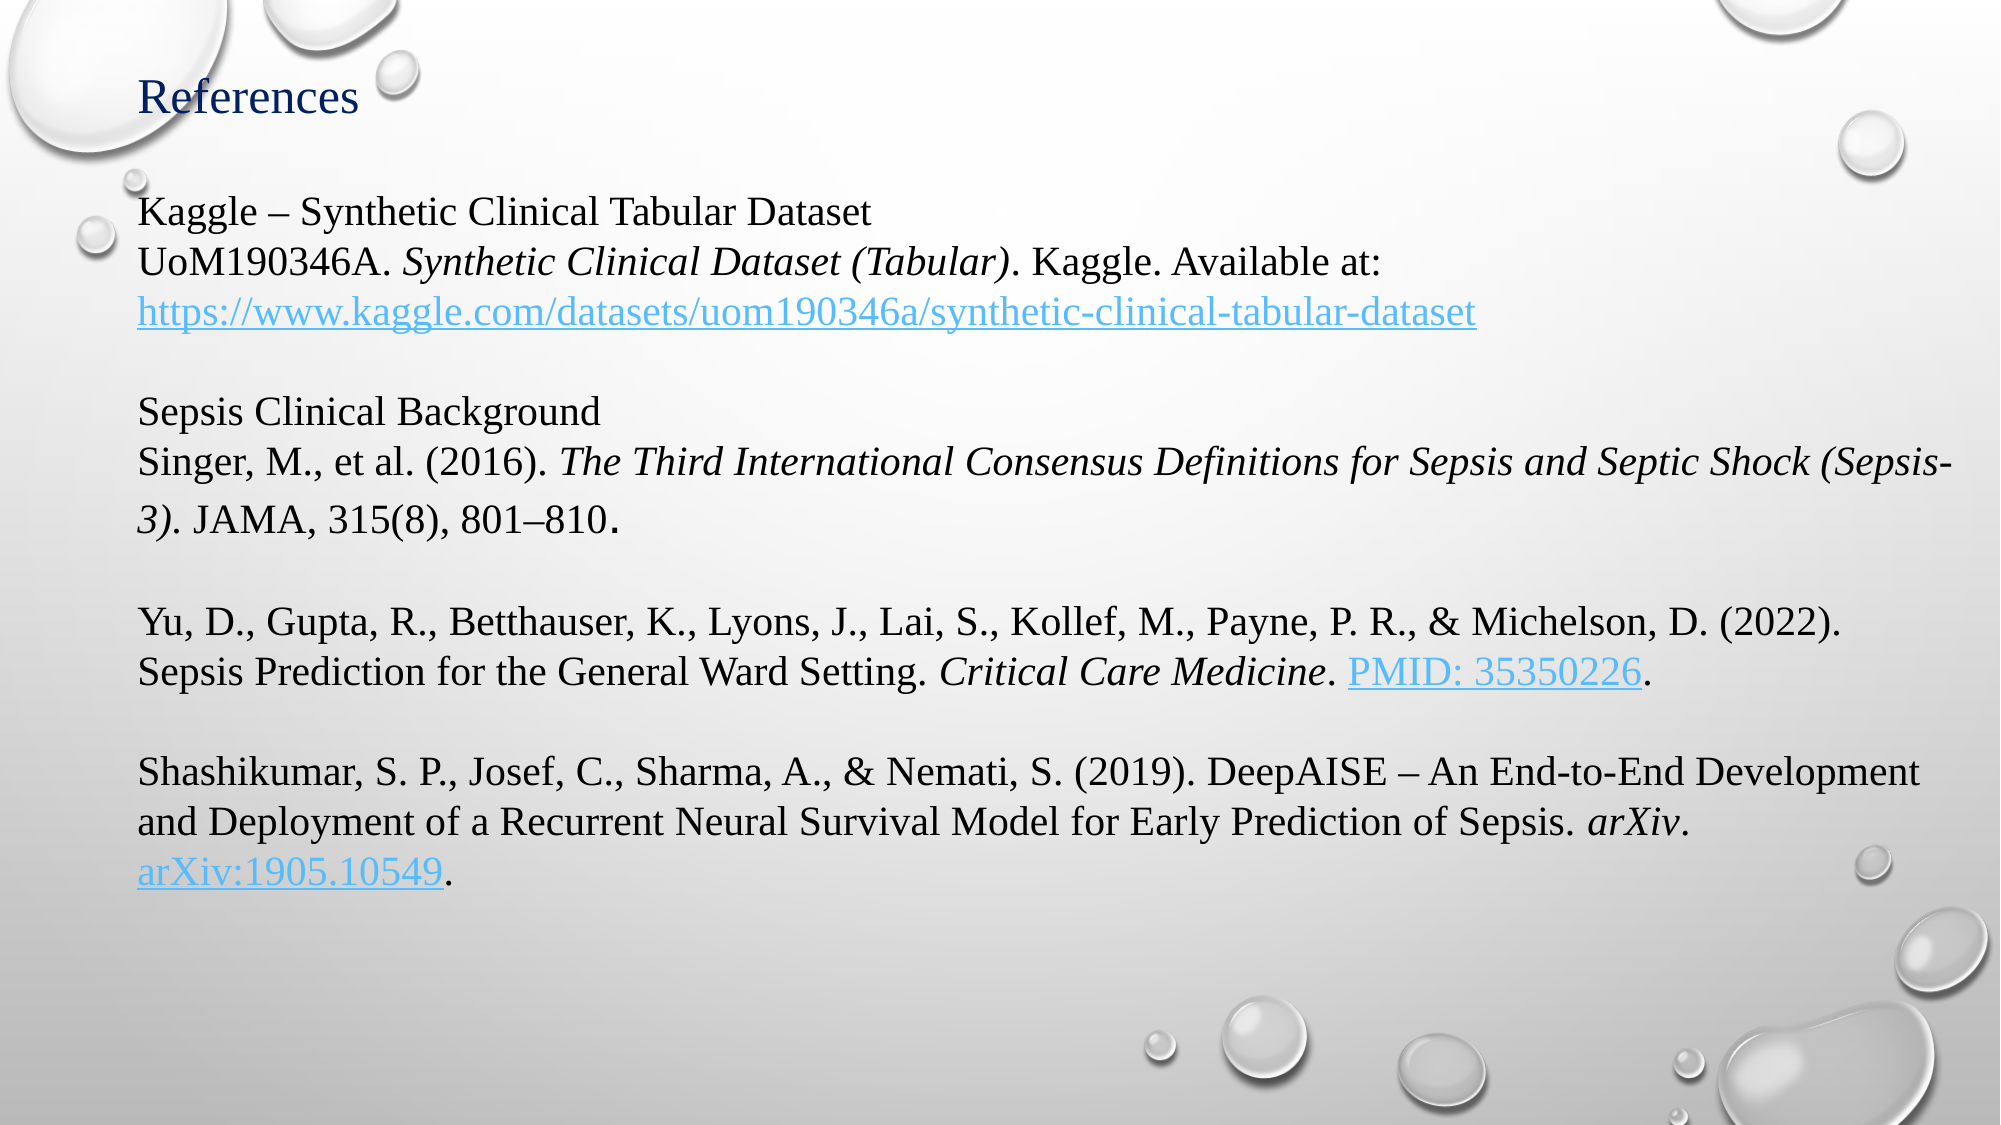

References

Kaggle – Synthetic Clinical Tabular Dataset
UoM190346A. Synthetic Clinical Dataset (Tabular). Kaggle. Available at: https://www.kaggle.com/datasets/uom190346a/synthetic-clinical-tabular-dataset

Sepsis Clinical Background
Singer, M., et al. (2016). The Third International Consensus Definitions for Sepsis and Septic Shock (Sepsis-3). JAMA, 315(8), 801–810.

Yu, D., Gupta, R., Betthauser, K., Lyons, J., Lai, S., Kollef, M., Payne, P. R., & Michelson, D. (2022). Sepsis Prediction for the General Ward Setting. Critical Care Medicine. PMID: 35350226.

Shashikumar, S. P., Josef, C., Sharma, A., & Nemati, S. (2019). DeepAISE – An End-to-End Development and Deployment of a Recurrent Neural Survival Model for Early Prediction of Sepsis. arXiv. arXiv:1905.10549.